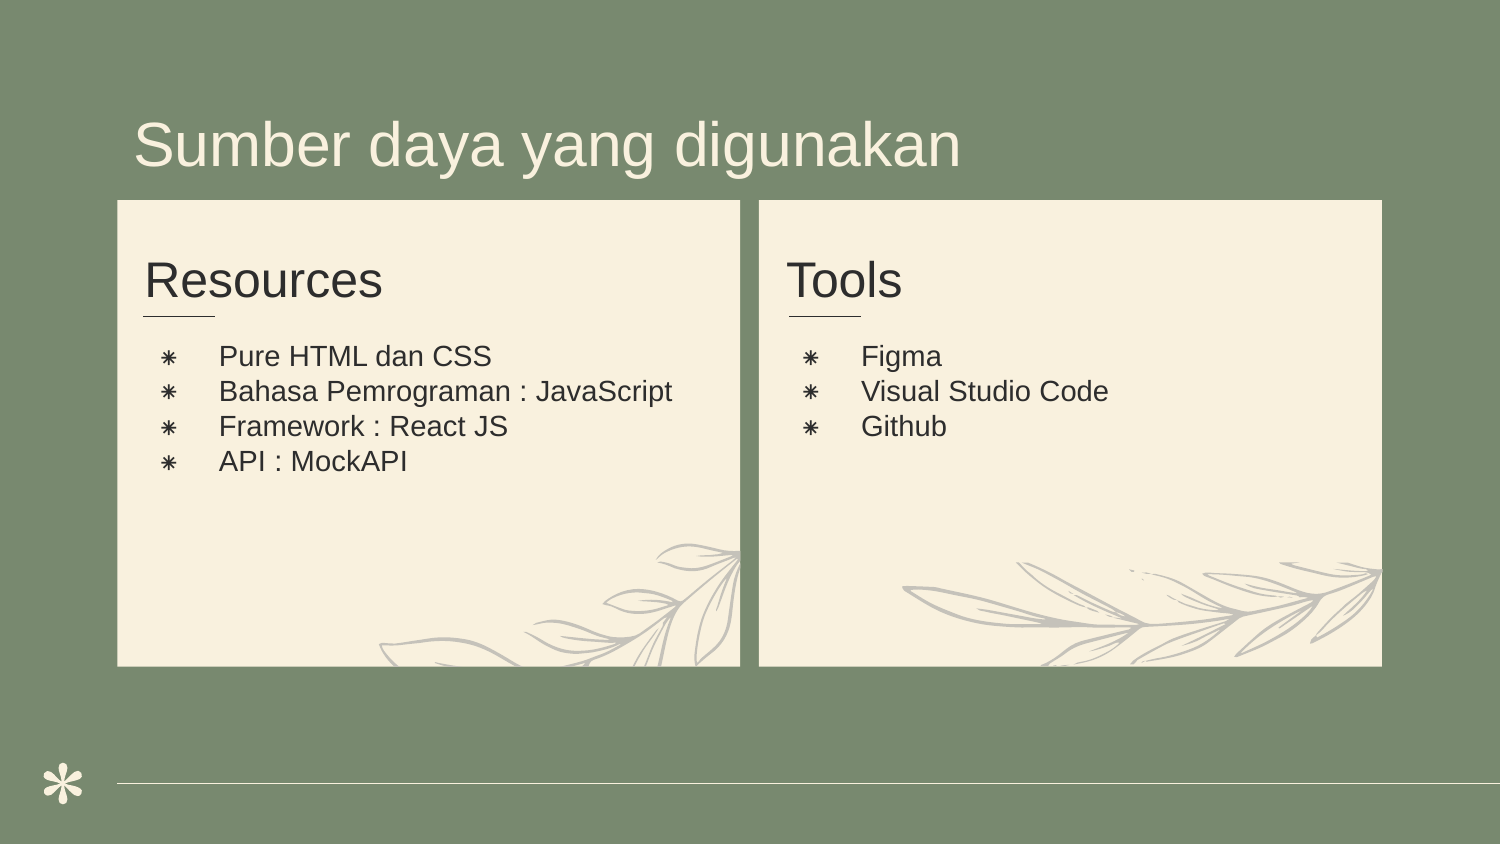

# Sumber daya yang digunakan

Resources
Tools
Pure HTML dan CSS
Bahasa Pemrograman : JavaScript
Framework : React JS
API : MockAPI

Figma
Visual Studio Code
Github